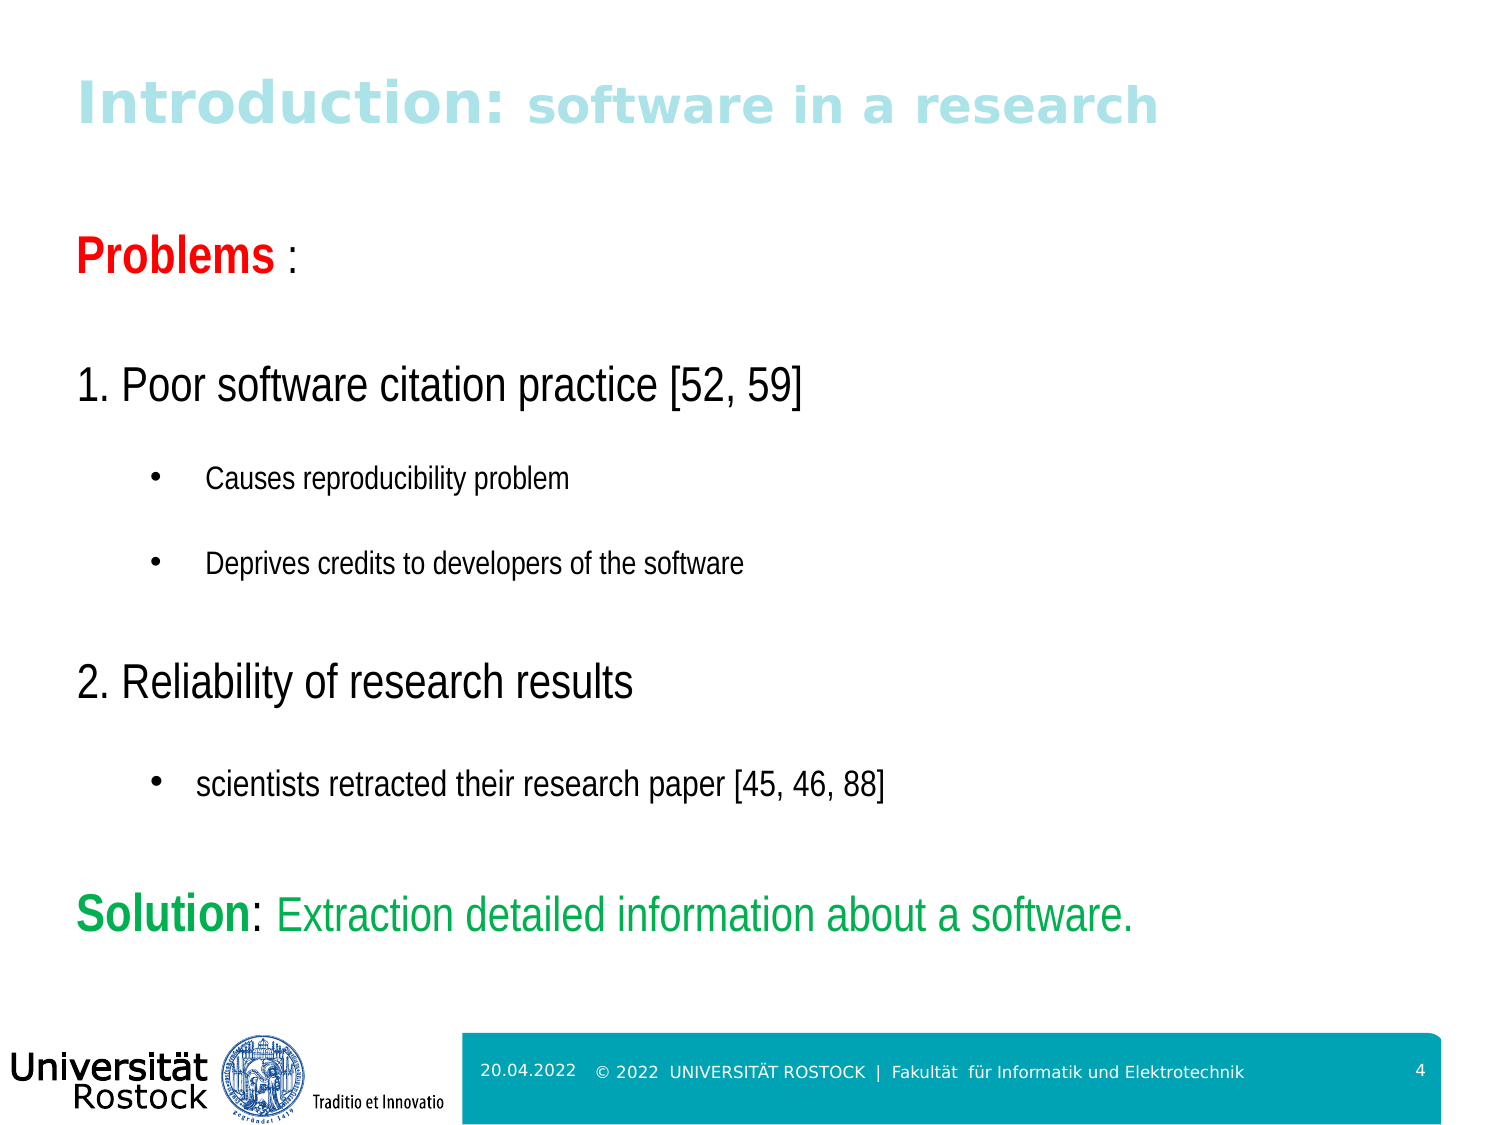

# Introduction: software in a research
Problems :
1. Poor software citation practice [52, 59]
Causes reproducibility problem
Deprives credits to developers of the software
2. Reliability of research results
scientists retracted their research paper [45, 46, 88]
Solution: Extraction detailed information about a software.

20.04.2022
4
© 2022  UNIVERSITÄT ROSTOCK  |  Fakultät  für Informatik und Elektrotechnik